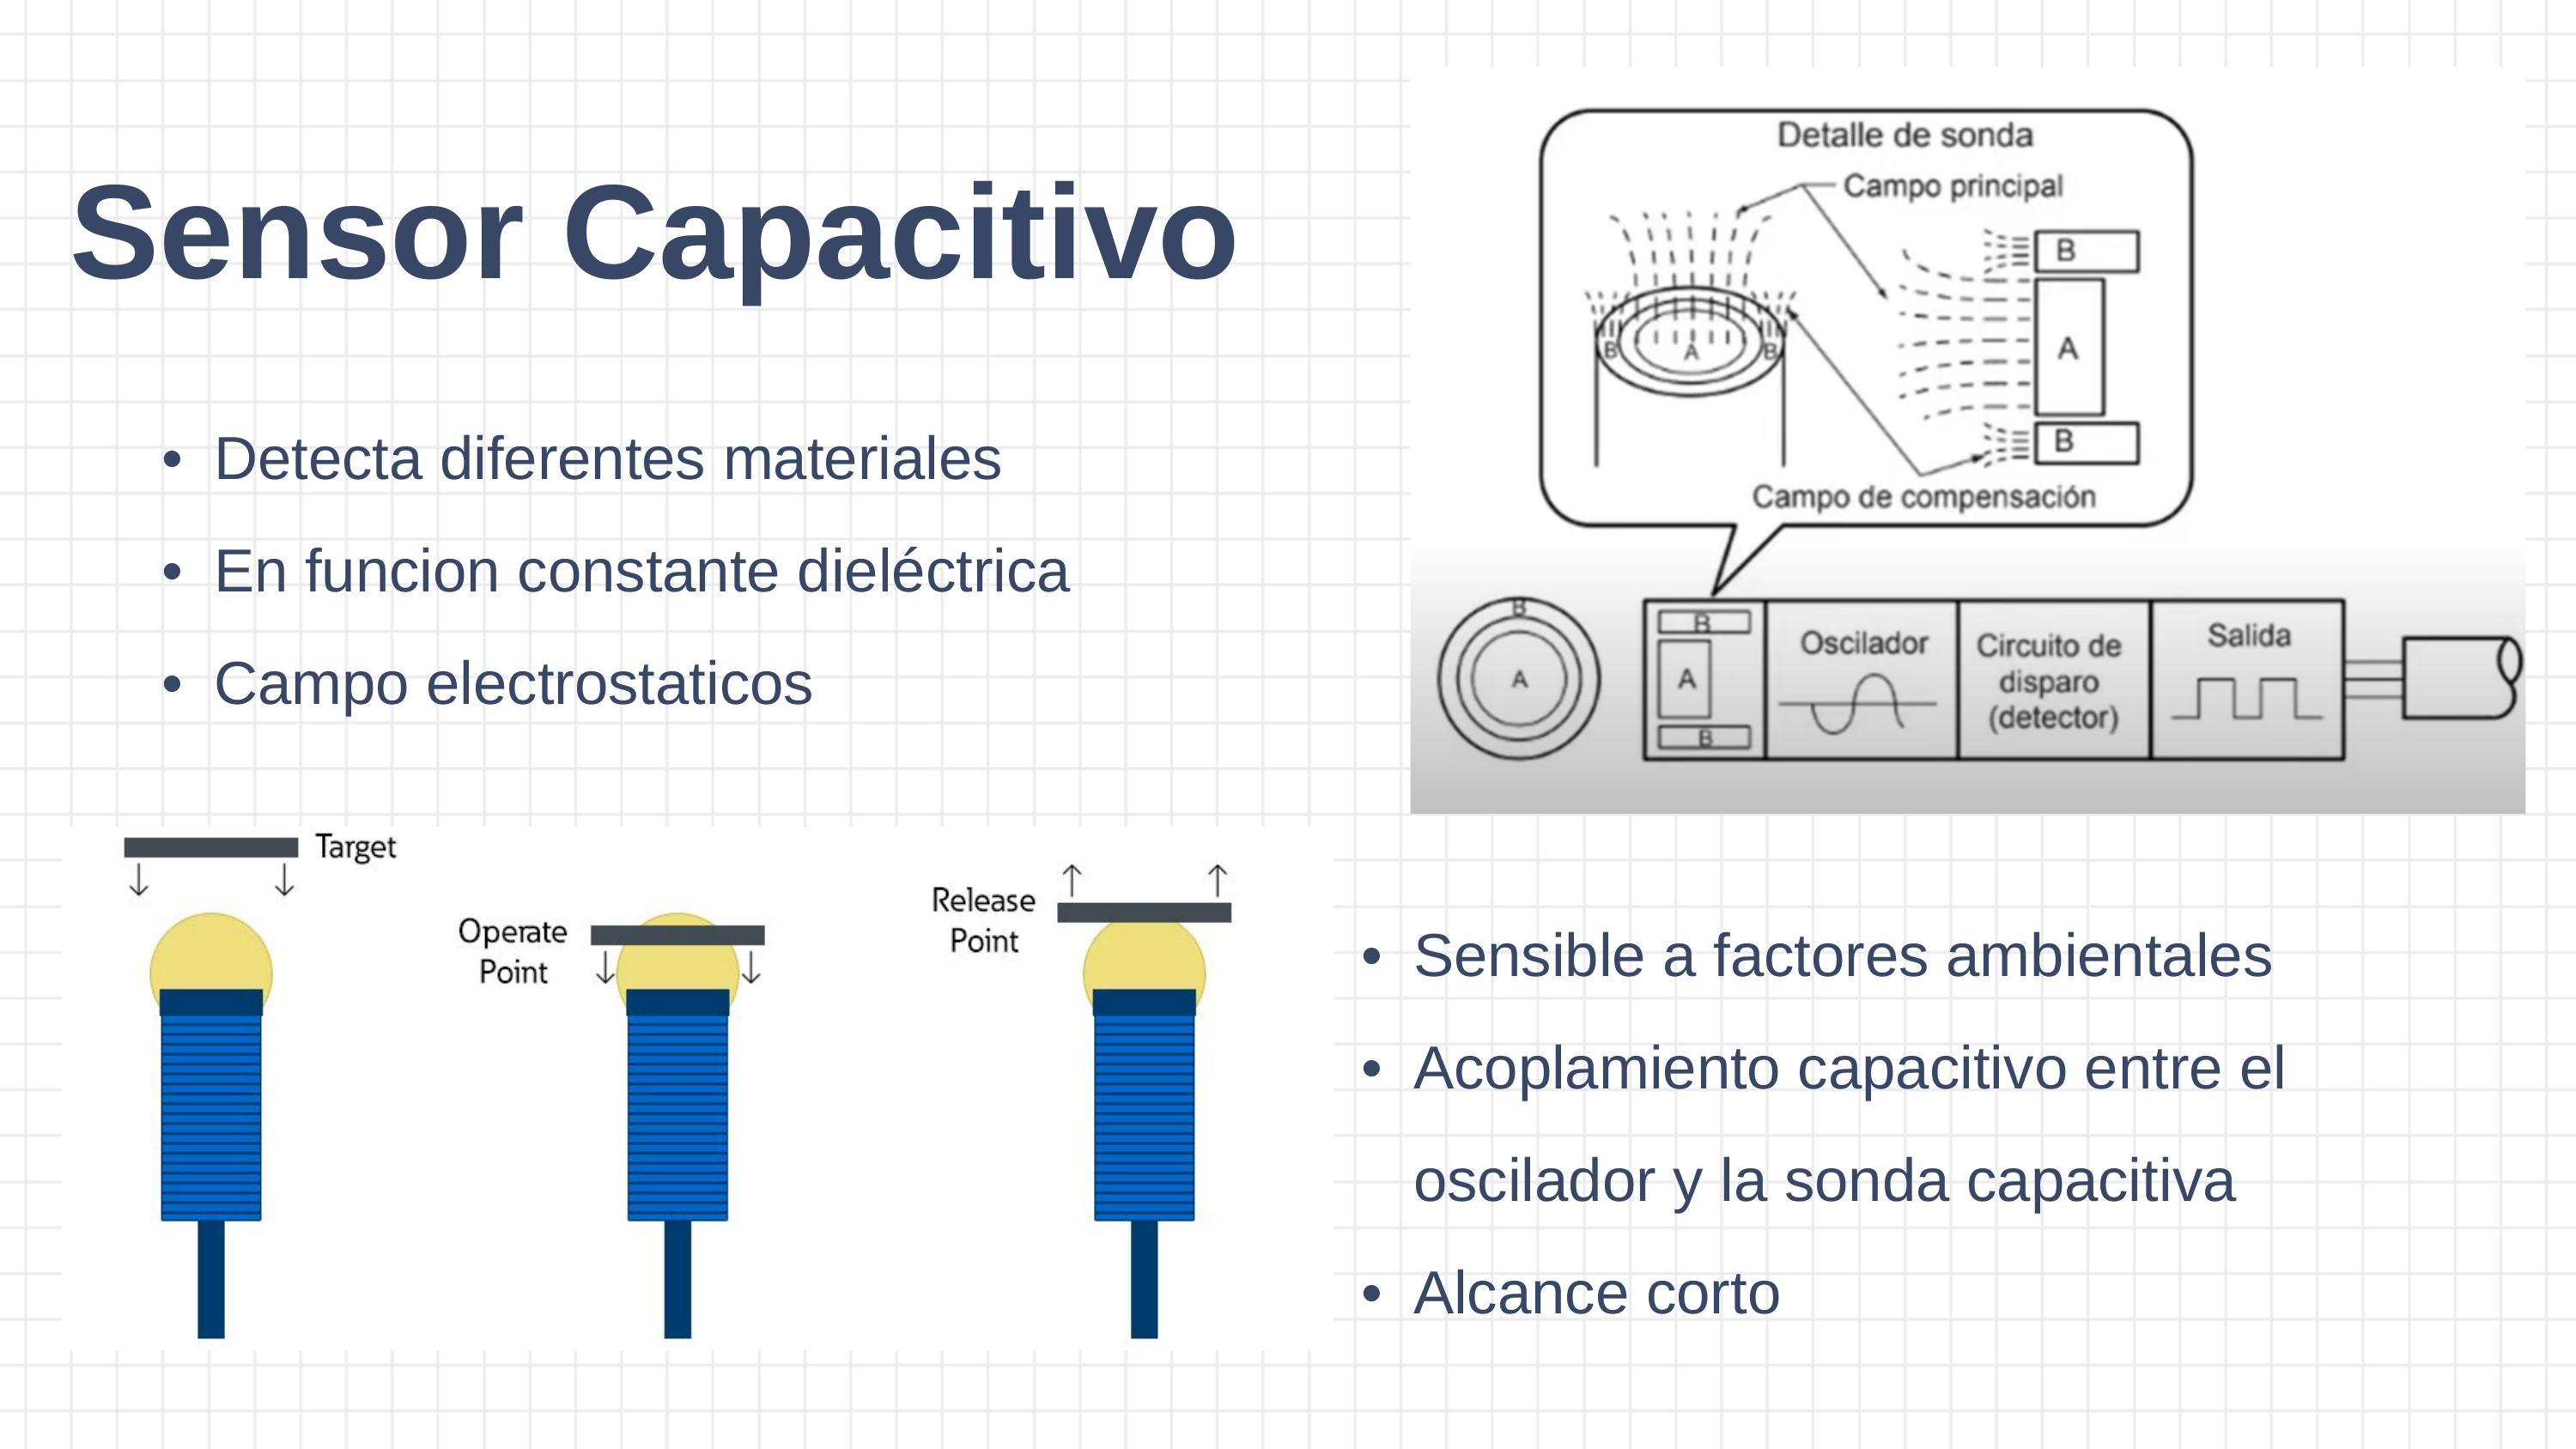

Sensor Capacitivo
| Detecta diferentes materiales En funcion constante dieléctrica Campo electrostaticos |
| --- |

| Sensible a factores ambientales Acoplamiento capacitivo entre el oscilador y la sonda capacitiva Alcance corto |
| --- |
|  |
| --- |